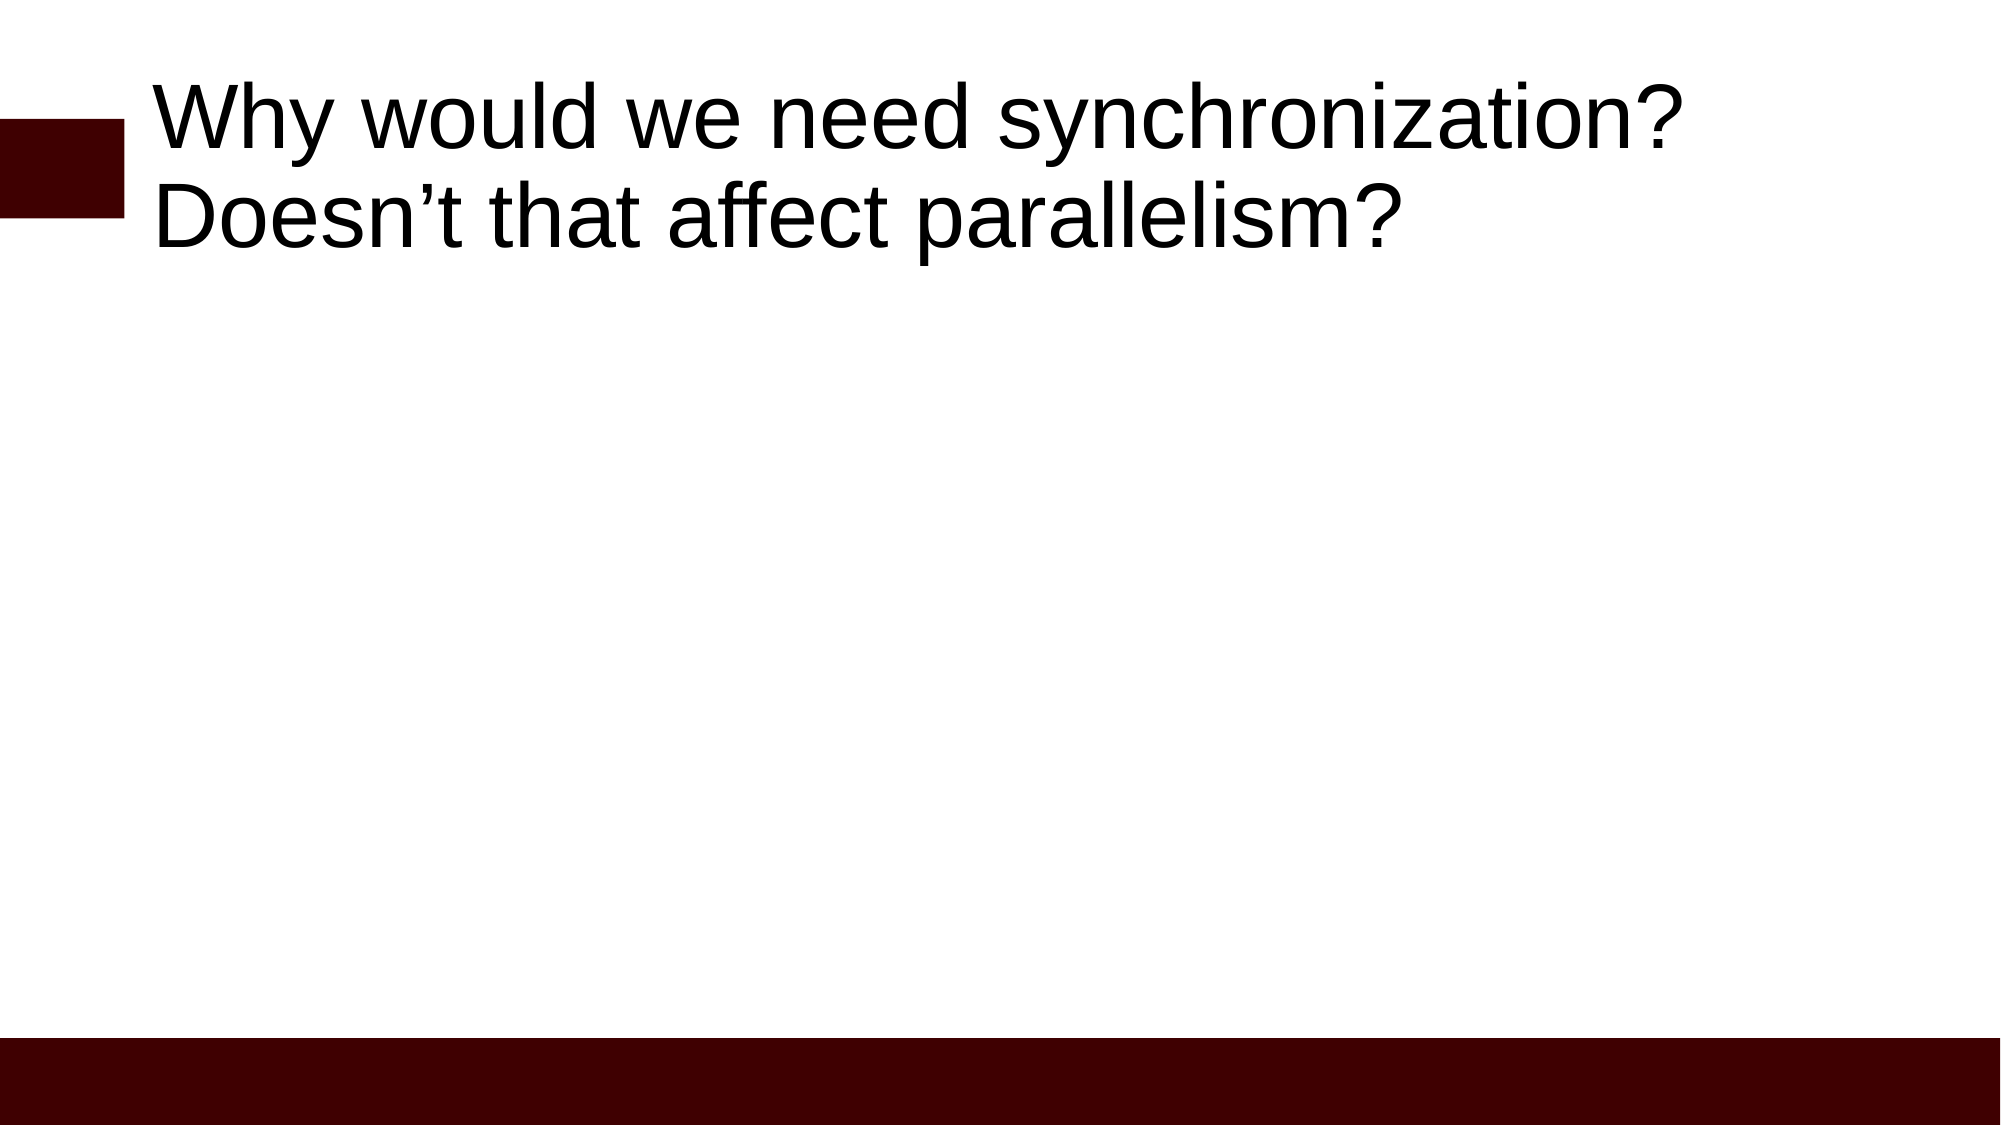

# Why would we need synchronization? Doesn’t that affect parallelism?